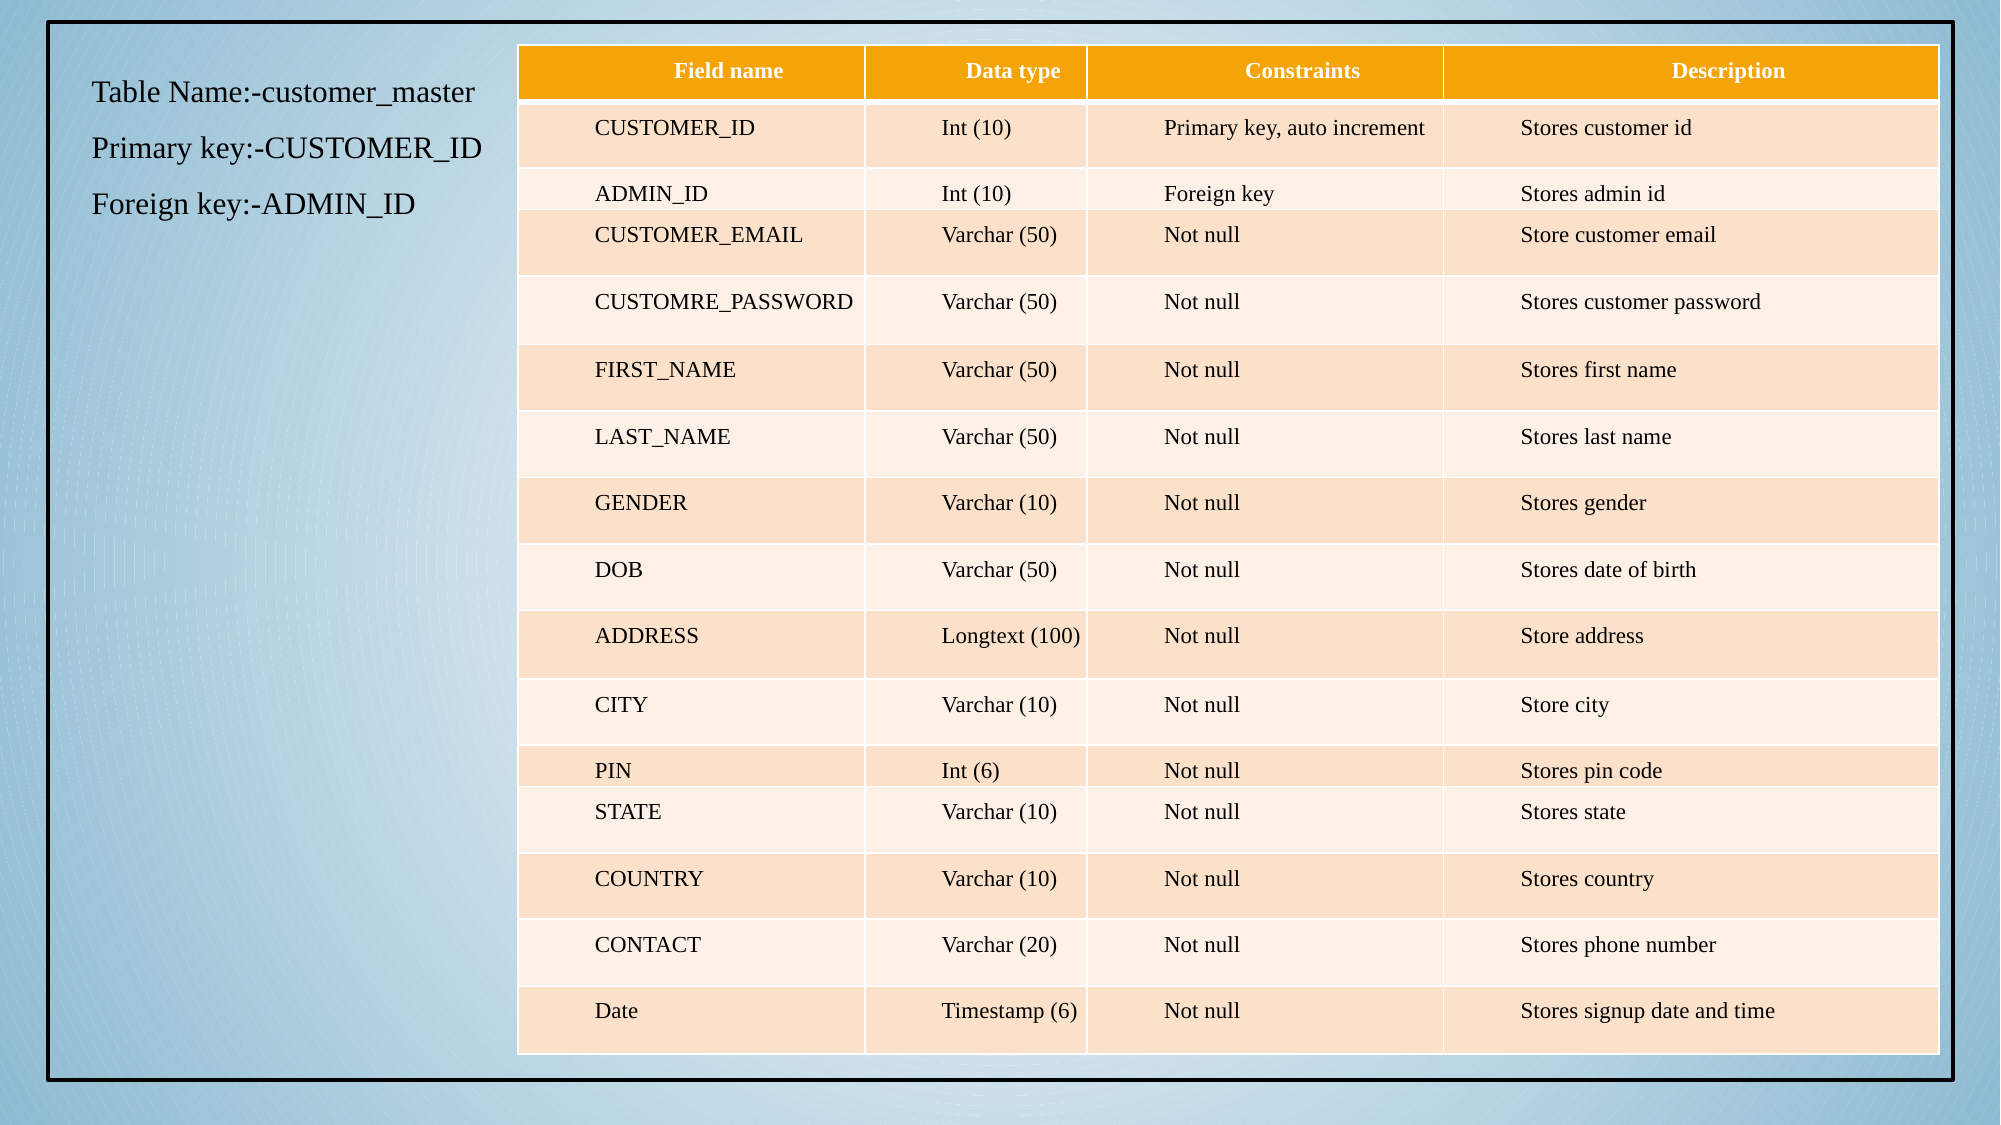

Table Name:-customer_master
Primary key:-CUSTOMER_ID
Foreign key:-ADMIN_ID

| Field name | Data type | Constraints | Description |
| --- | --- | --- | --- |
| CUSTOMER\_ID | Int (10) | Primary key, auto increment | Stores customer id |
| ADMIN\_ID | Int (10) | Foreign key | Stores admin id |
| CUSTOMER\_EMAIL | Varchar (50) | Not null | Store customer email |
| CUSTOMRE\_PASSWORD | Varchar (50) | Not null | Stores customer password |
| FIRST\_NAME | Varchar (50) | Not null | Stores first name |
| LAST\_NAME | Varchar (50) | Not null | Stores last name |
| GENDER | Varchar (10) | Not null | Stores gender |
| DOB | Varchar (50) | Not null | Stores date of birth |
| ADDRESS | Longtext (100) | Not null | Store address |
| CITY | Varchar (10) | Not null | Store city |
| PIN | Int (6) | Not null | Stores pin code |
| STATE | Varchar (10) | Not null | Stores state |
| COUNTRY | Varchar (10) | Not null | Stores country |
| CONTACT | Varchar (20) | Not null | Stores phone number |
| Date | Timestamp (6) | Not null | Stores signup date and time |